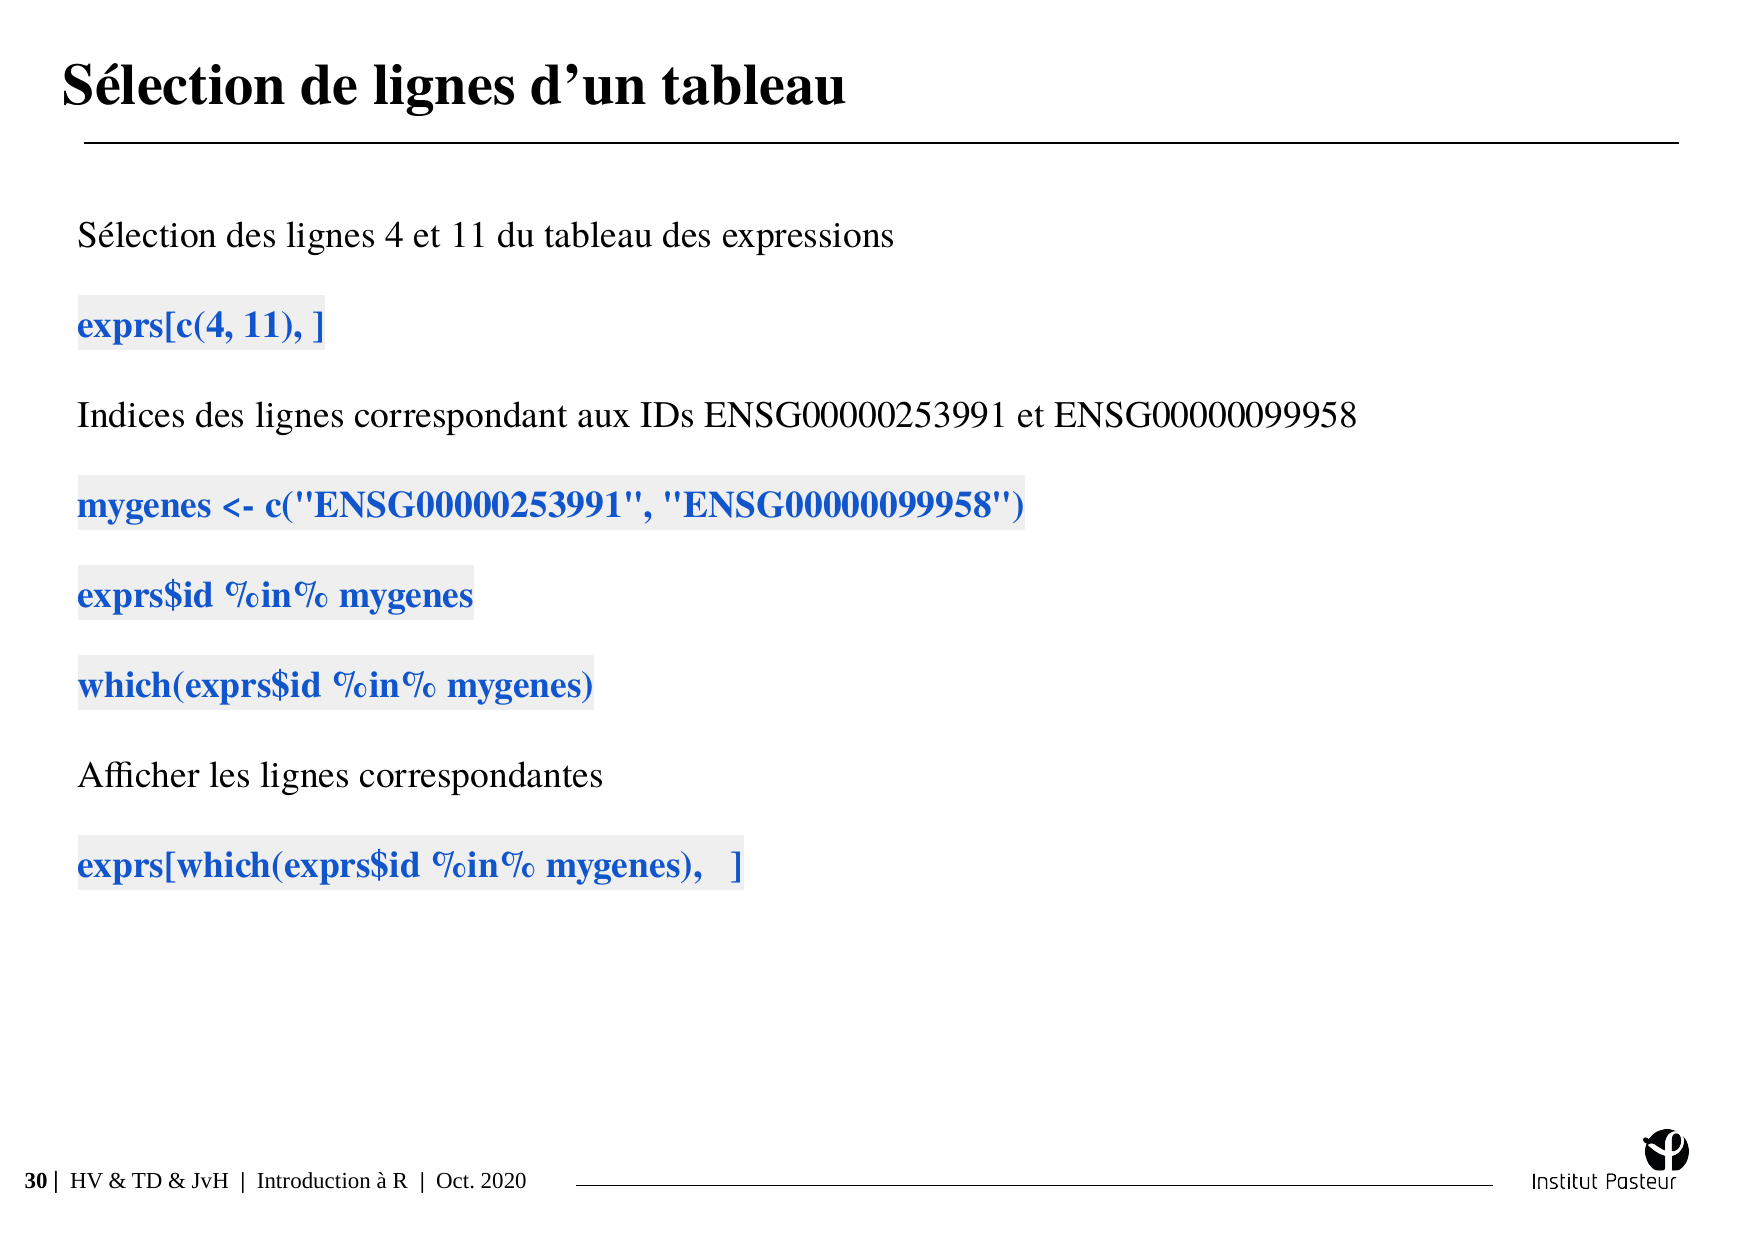

Sélection de lignes d’un tableau
Sélection des lignes 4 et 11 du tableau des expressions

exprs[c(4, 11), ]

Indices des lignes correspondant aux IDs ENSG00000253991 et ENSG00000099958

mygenes <- c("ENSG00000253991", "ENSG00000099958")

exprs$id %in% mygenes

which(exprs$id %in% mygenes)

Afficher les lignes correspondantes

exprs[which(exprs$id %in% mygenes),   ]